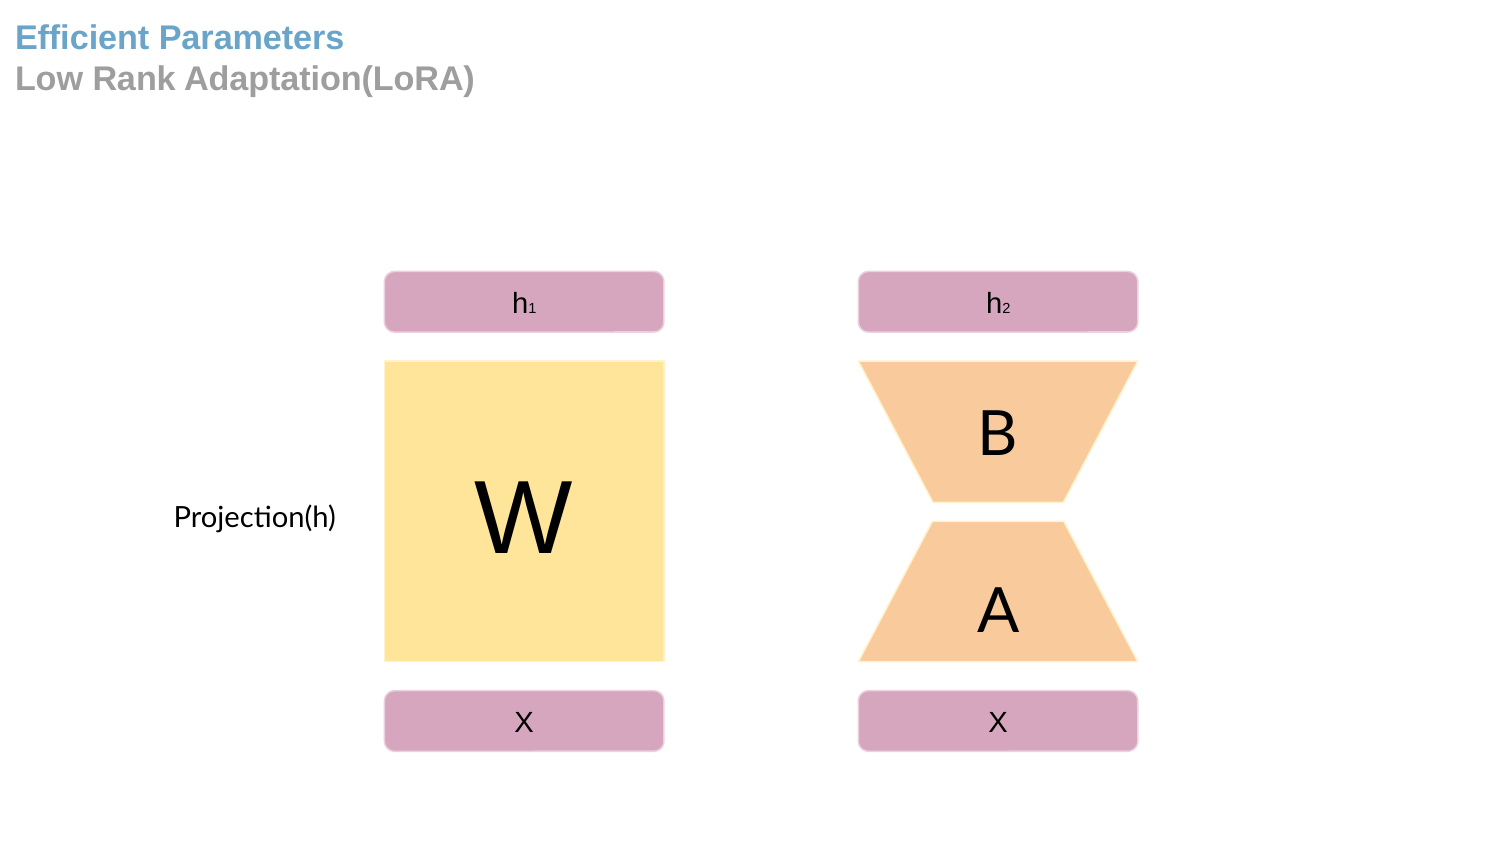

# Efficient Parameters
Low Rank Adaptation(LoRA)
h1
h2

W
B
Projection(h)

A
X
X